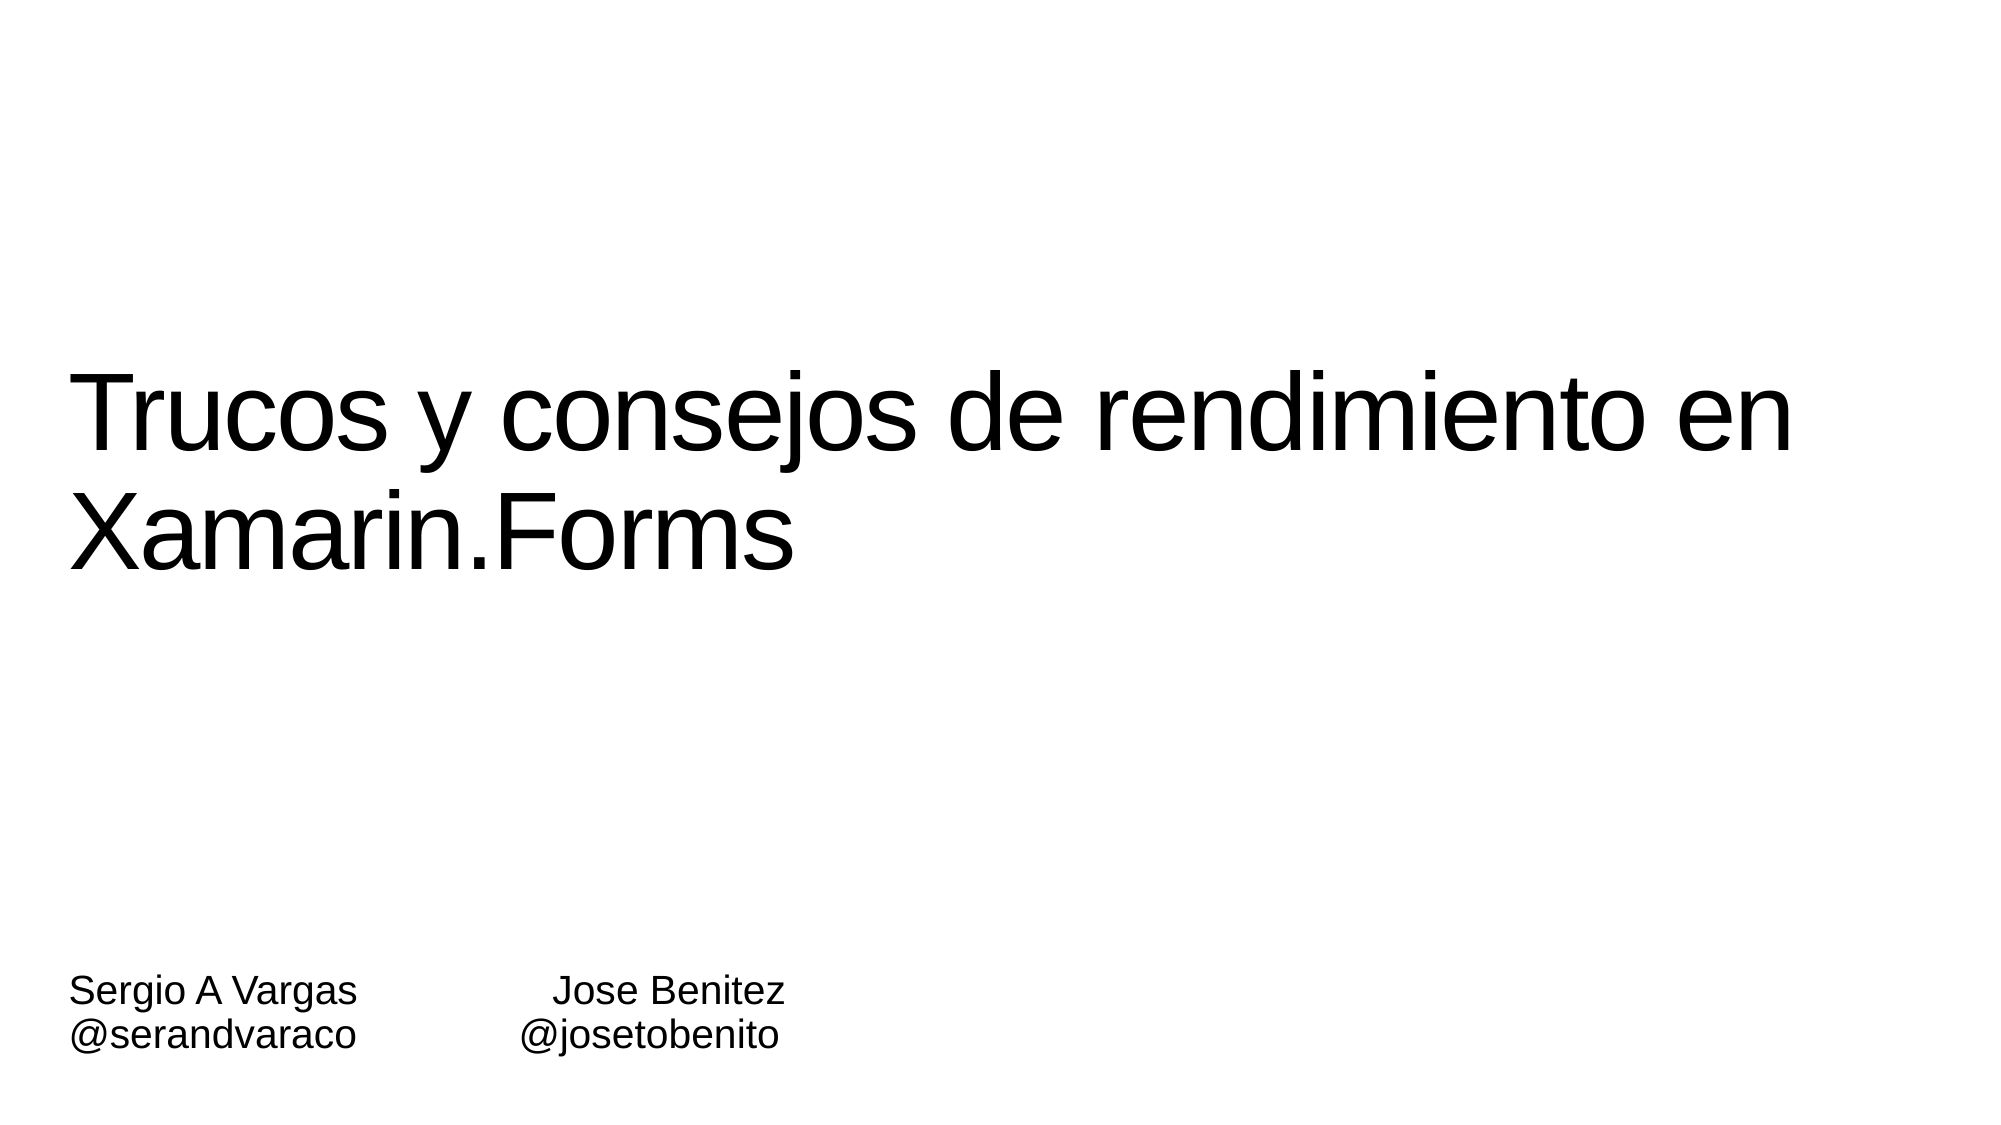

# Trucos y consejos de rendimiento en Xamarin.Forms
Sergio A Vargas        	   Jose Benitez
@serandvaraco		@josetobenito